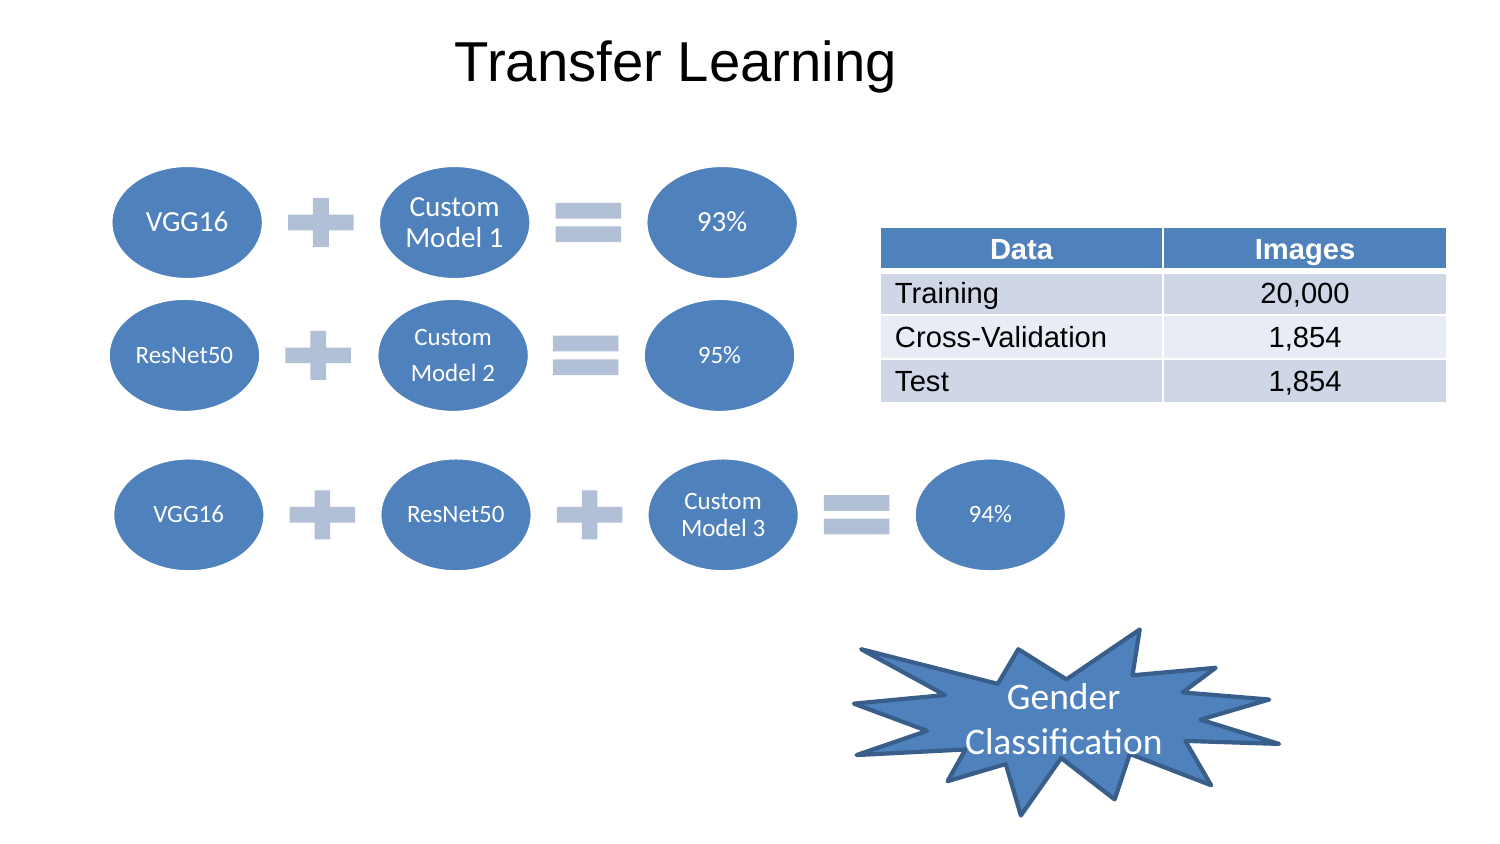

# Transfer Learning

VGG16
Custom Model 1
93%

| Data | Images |
| --- | --- |
| Training | 20,000 |
| Cross-Validation | 1,854 |
| Test | 1,854 |

ResNet50
Custom
Model 2
95%

VGG16
ResNet50
Custom Model 3
94%

Gender Classification